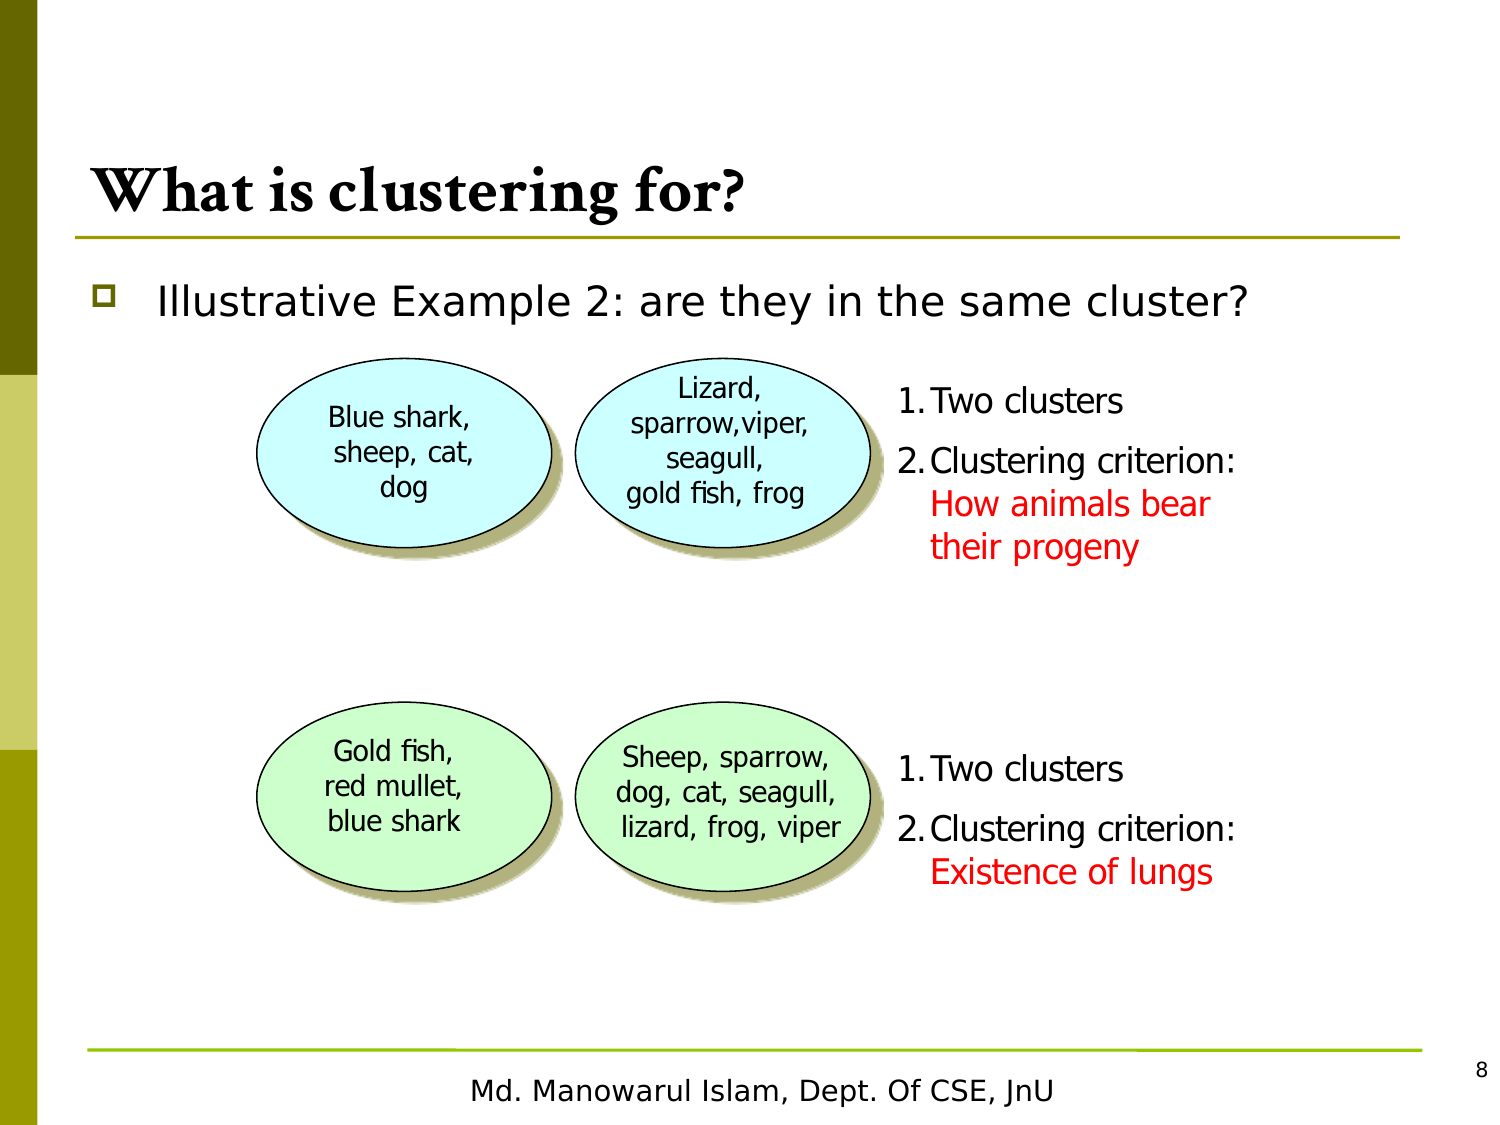

# What is clustering for?
Illustrative Example 2: are they in the same cluster?

Lizard, sparrow,viper, seagull,
gold fish, frog
Two clusters
Clustering criterion:
How animals bear
their progeny
Blue shark,
sheep, cat,
dog

Gold fish, red mullet, blue shark
Sheep, sparrow,
dog, cat, seagull,
lizard, frog, viper
Two clusters
Clustering criterion:
Existence of lungs
8